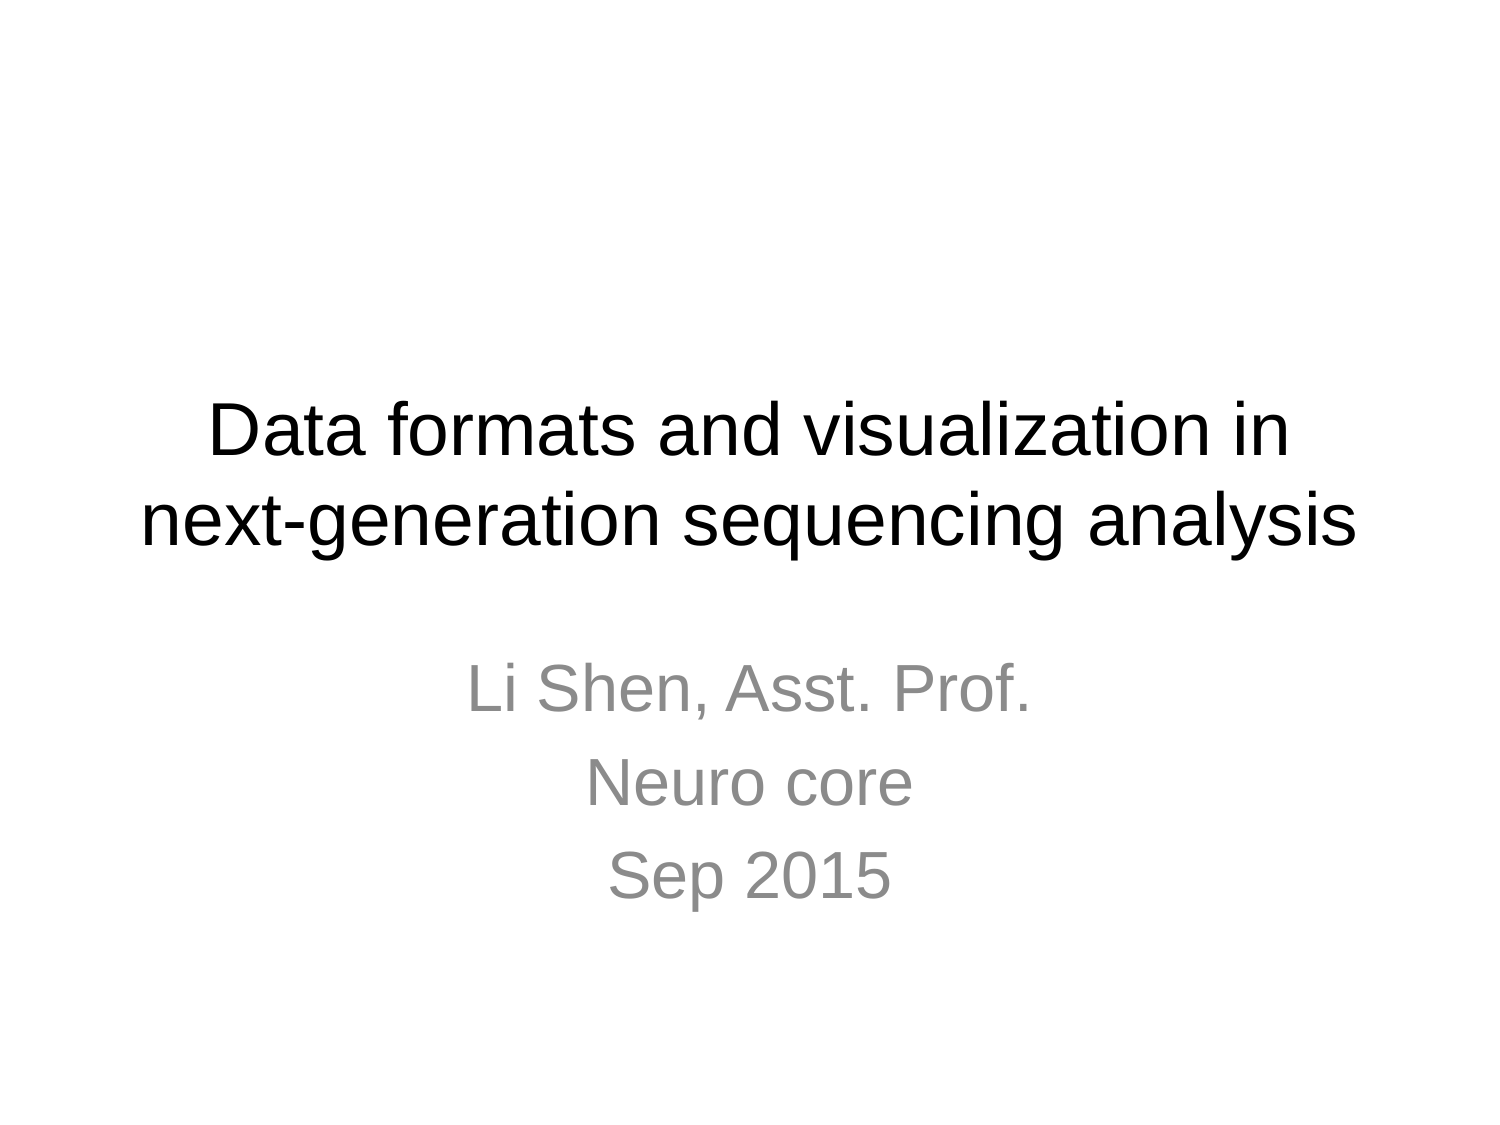

# Data formats and visualization in next-generation sequencing analysis
Li Shen, Asst. Prof.
Neuro core
Sep 2015